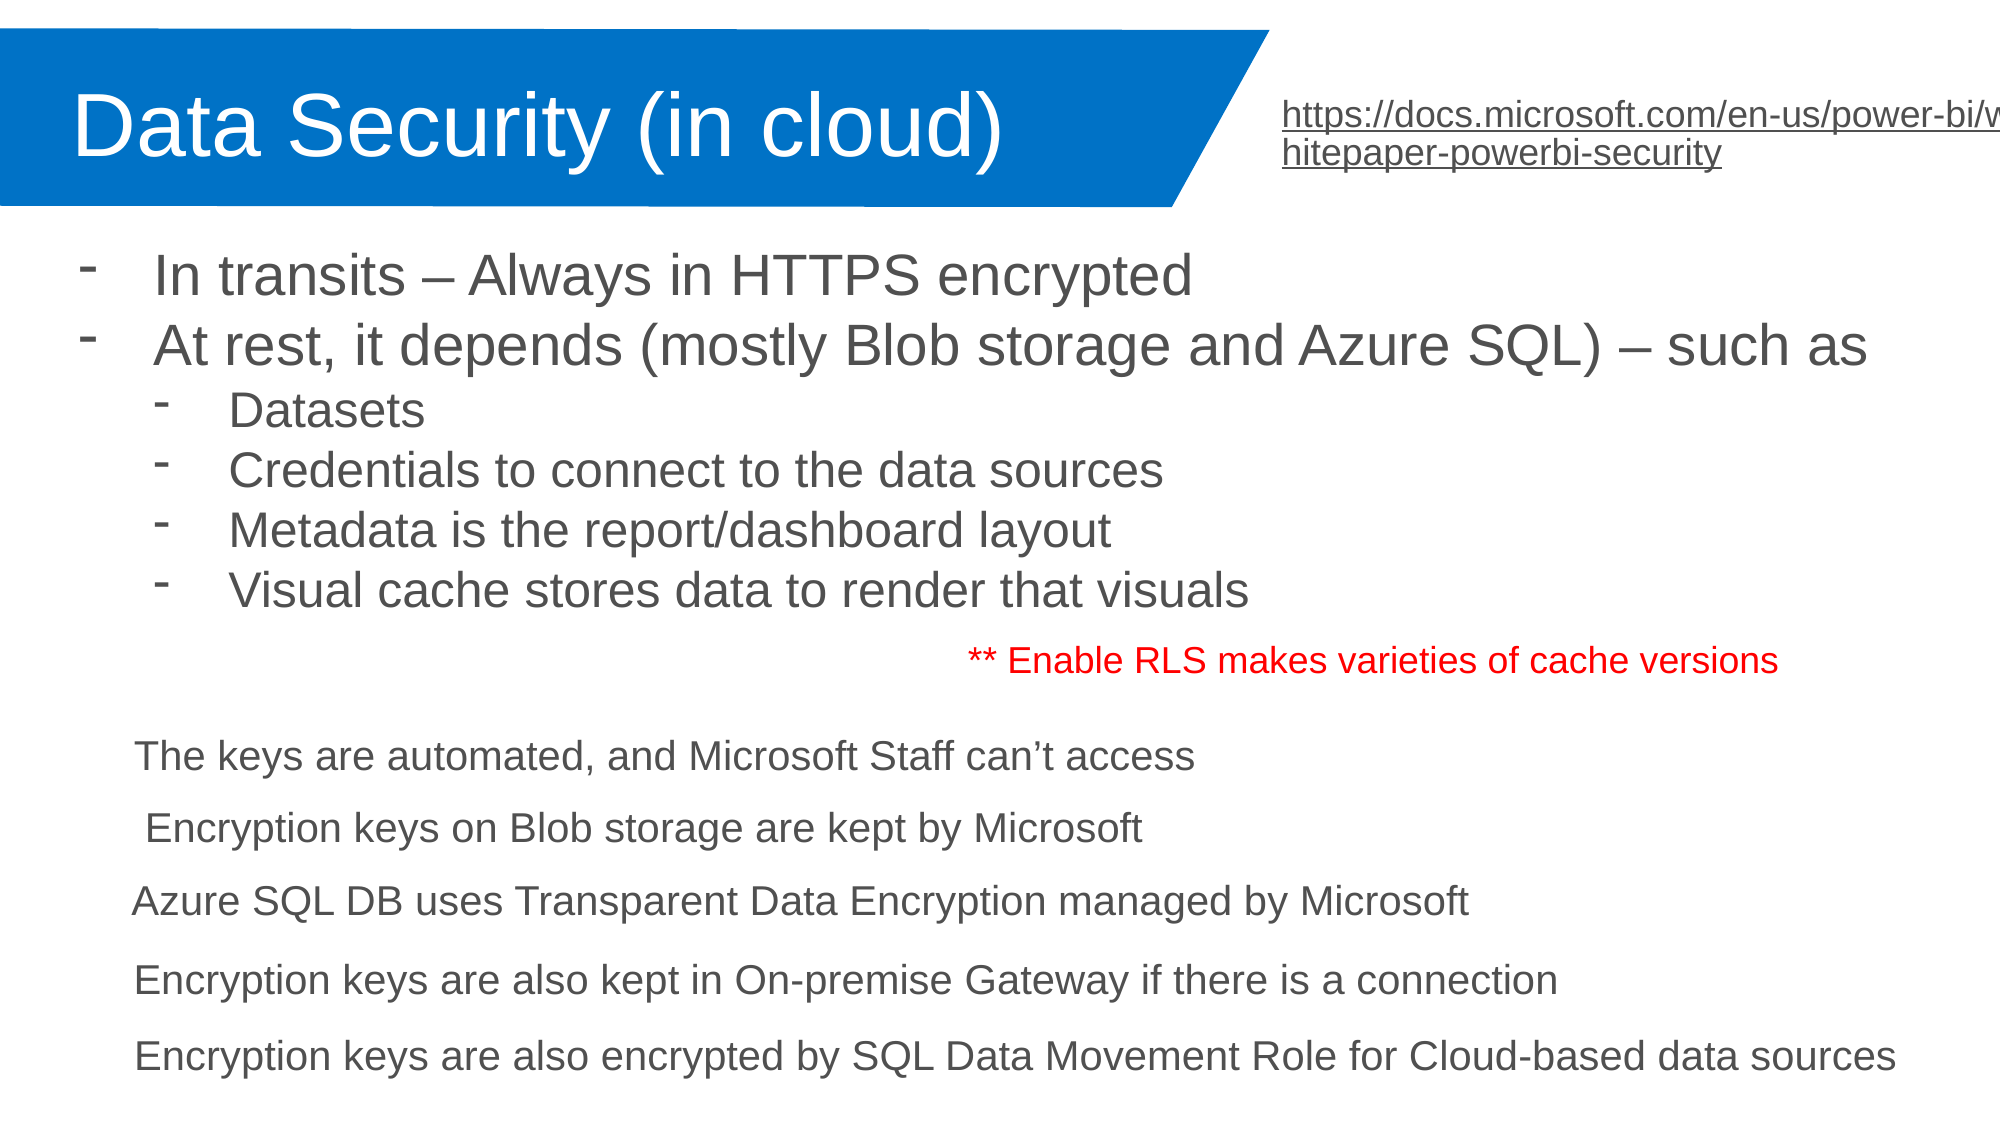

Data Security (in cloud)
https://docs.microsoft.com/en-us/power-bi/whitepaper-powerbi-security
In transits – Always in HTTPS encrypted
At rest, it depends (mostly Blob storage and Azure SQL) – such as
Datasets
Credentials to connect to the data sources
Metadata is the report/dashboard layout
Visual cache stores data to render that visuals

** Enable RLS makes varieties of cache versions
The keys are automated, and Microsoft Staff can’t access
Encryption keys on Blob storage are kept by Microsoft
Azure SQL DB uses Transparent Data Encryption managed by Microsoft
Encryption keys are also kept in On-premise Gateway if there is a connection
Encryption keys are also encrypted by SQL Data Movement Role for Cloud-based data sources